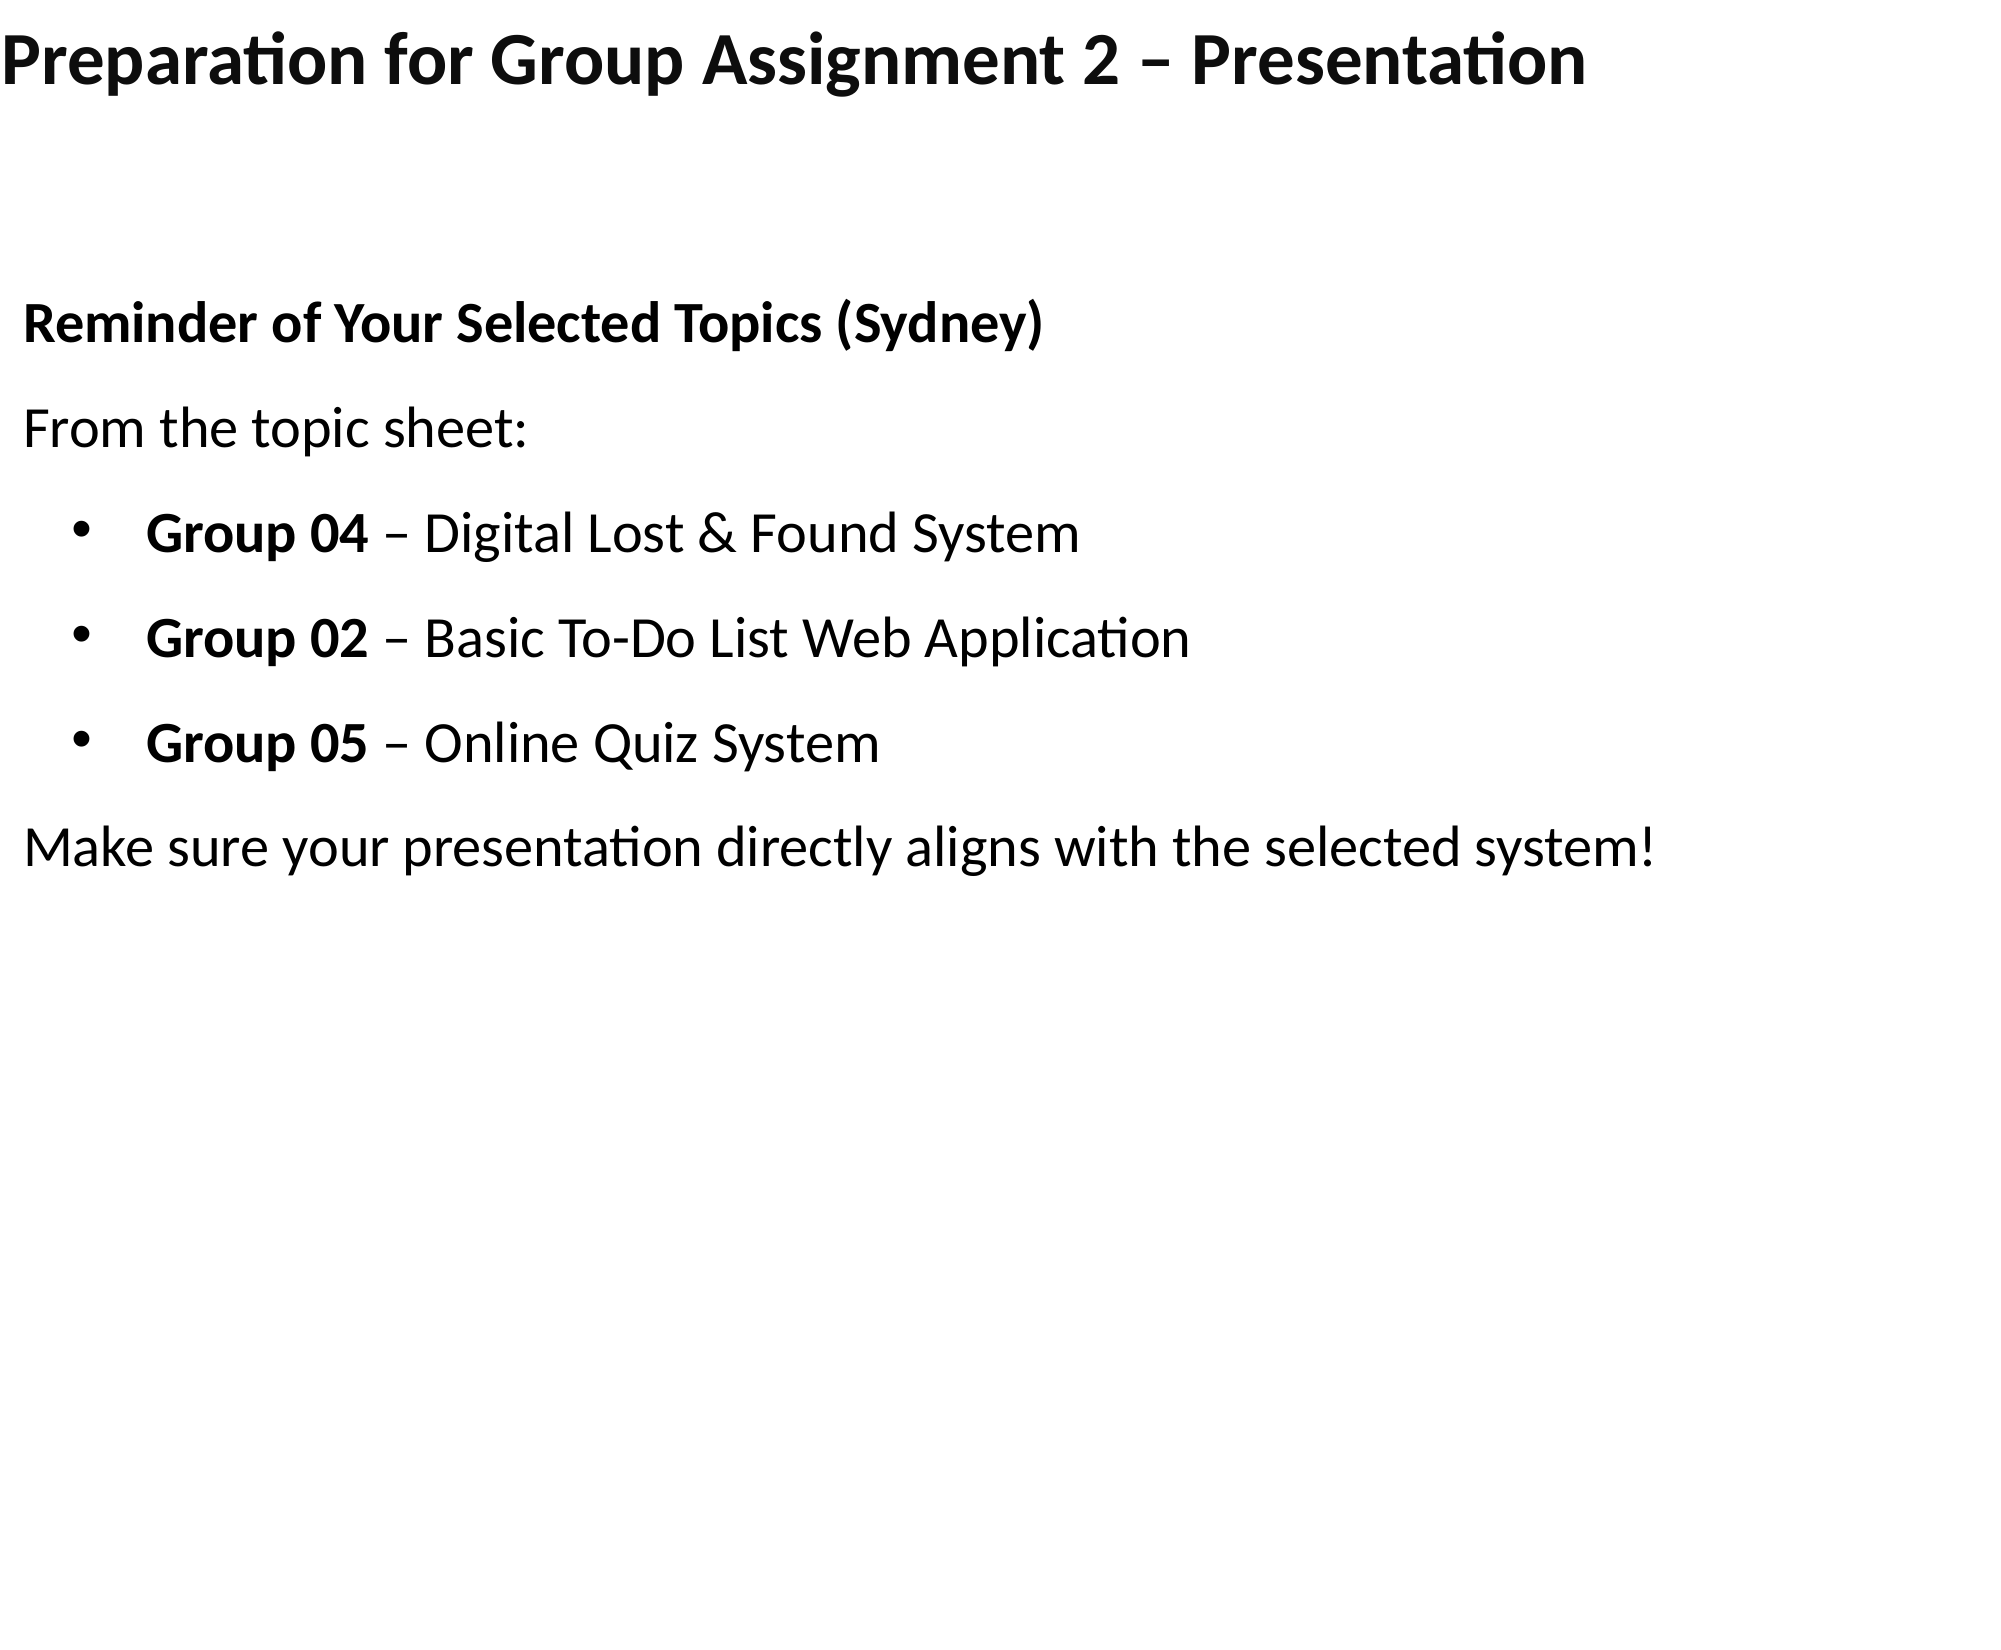

# Preparation for Group Assignment 2 – Presentation
Reminder of Your Selected Topics (Sydney)
From the topic sheet:
Group 04 – Digital Lost & Found System
Group 02 – Basic To-Do List Web Application
Group 05 – Online Quiz System
Make sure your presentation directly aligns with the selected system!